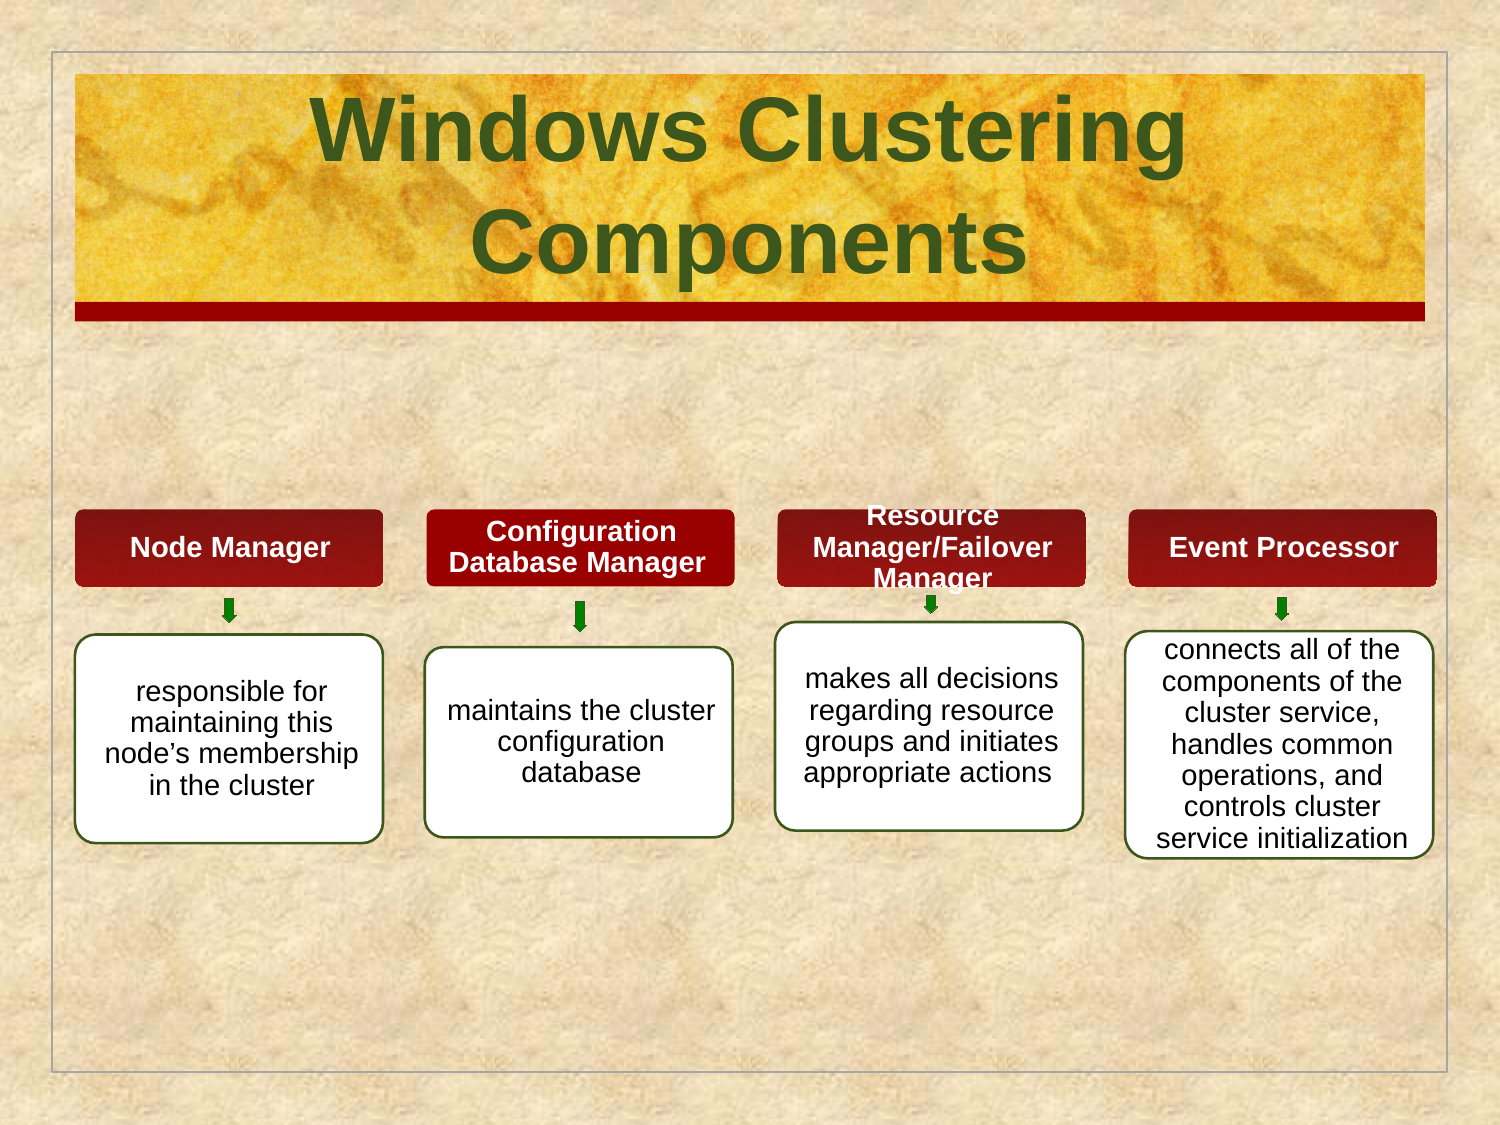

# Windows Clustering Components
Node Manager
responsible for maintaining this node’s membership in the cluster
Configuration Database Manager
maintains the cluster configuration database
Resource Manager/Failover Manager
makes all decisions regarding resource groups and initiates appropriate actions
Event Processor
connects all of the components of the cluster service, handles common operations, and controls cluster service initialization